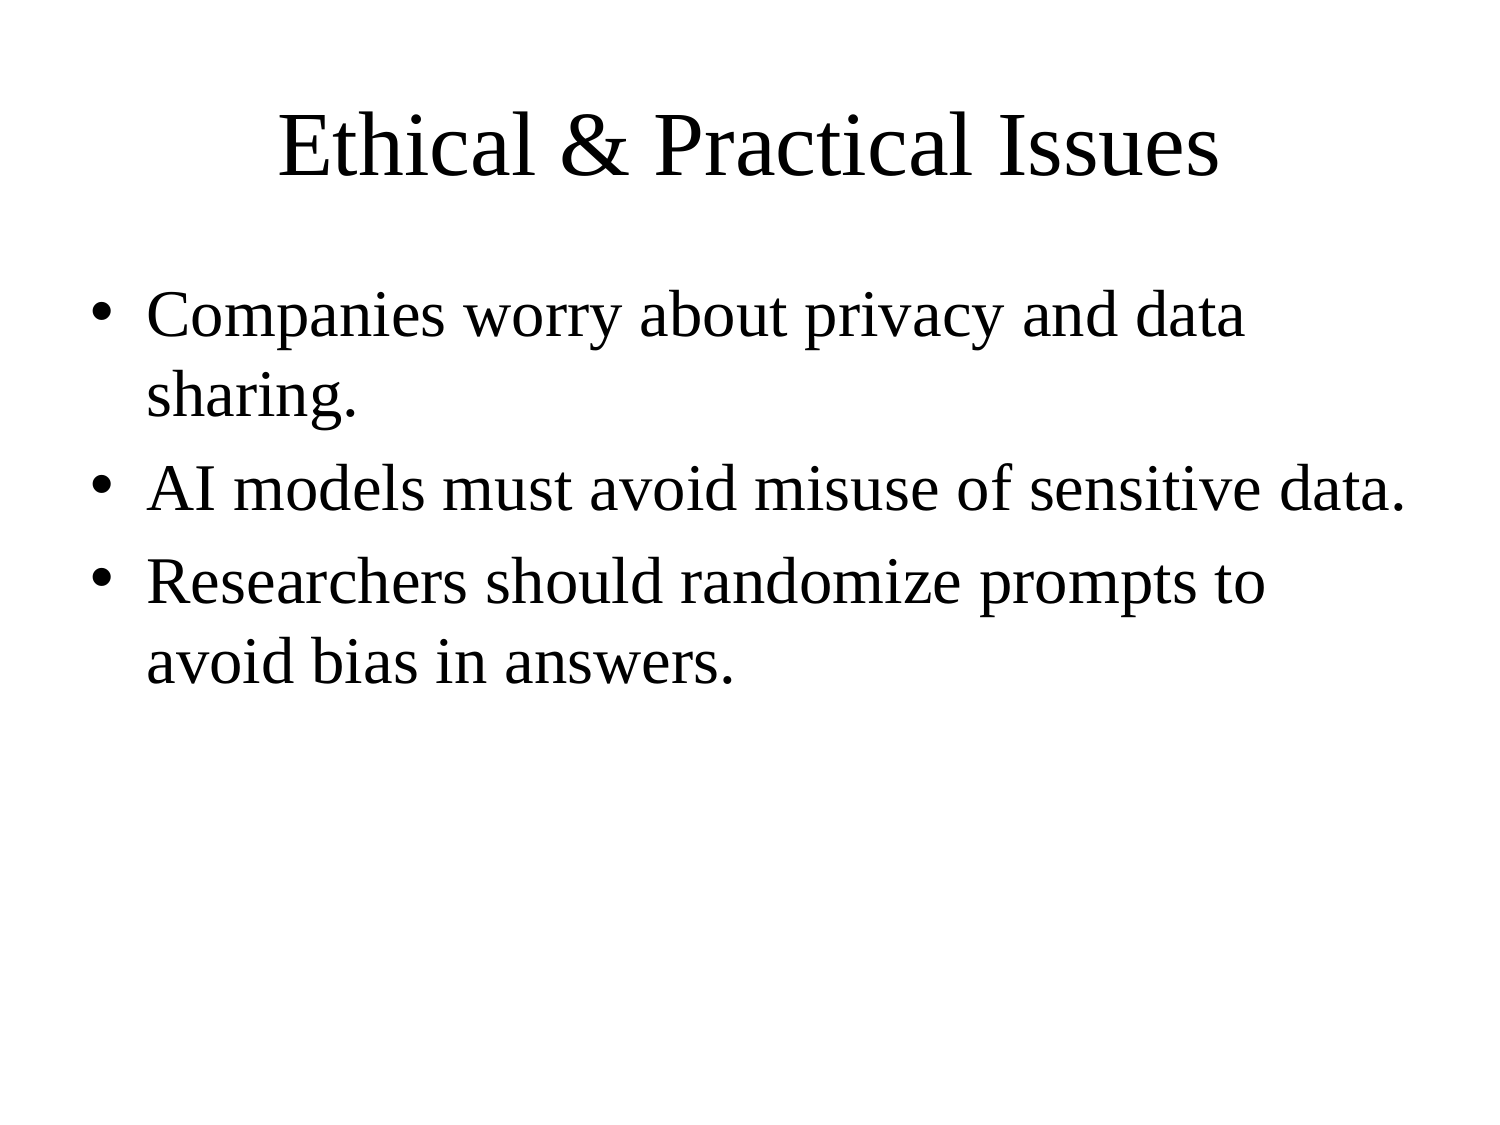

# Ethical & Practical Issues
Companies worry about privacy and data sharing.
AI models must avoid misuse of sensitive data.
Researchers should randomize prompts to avoid bias in answers.